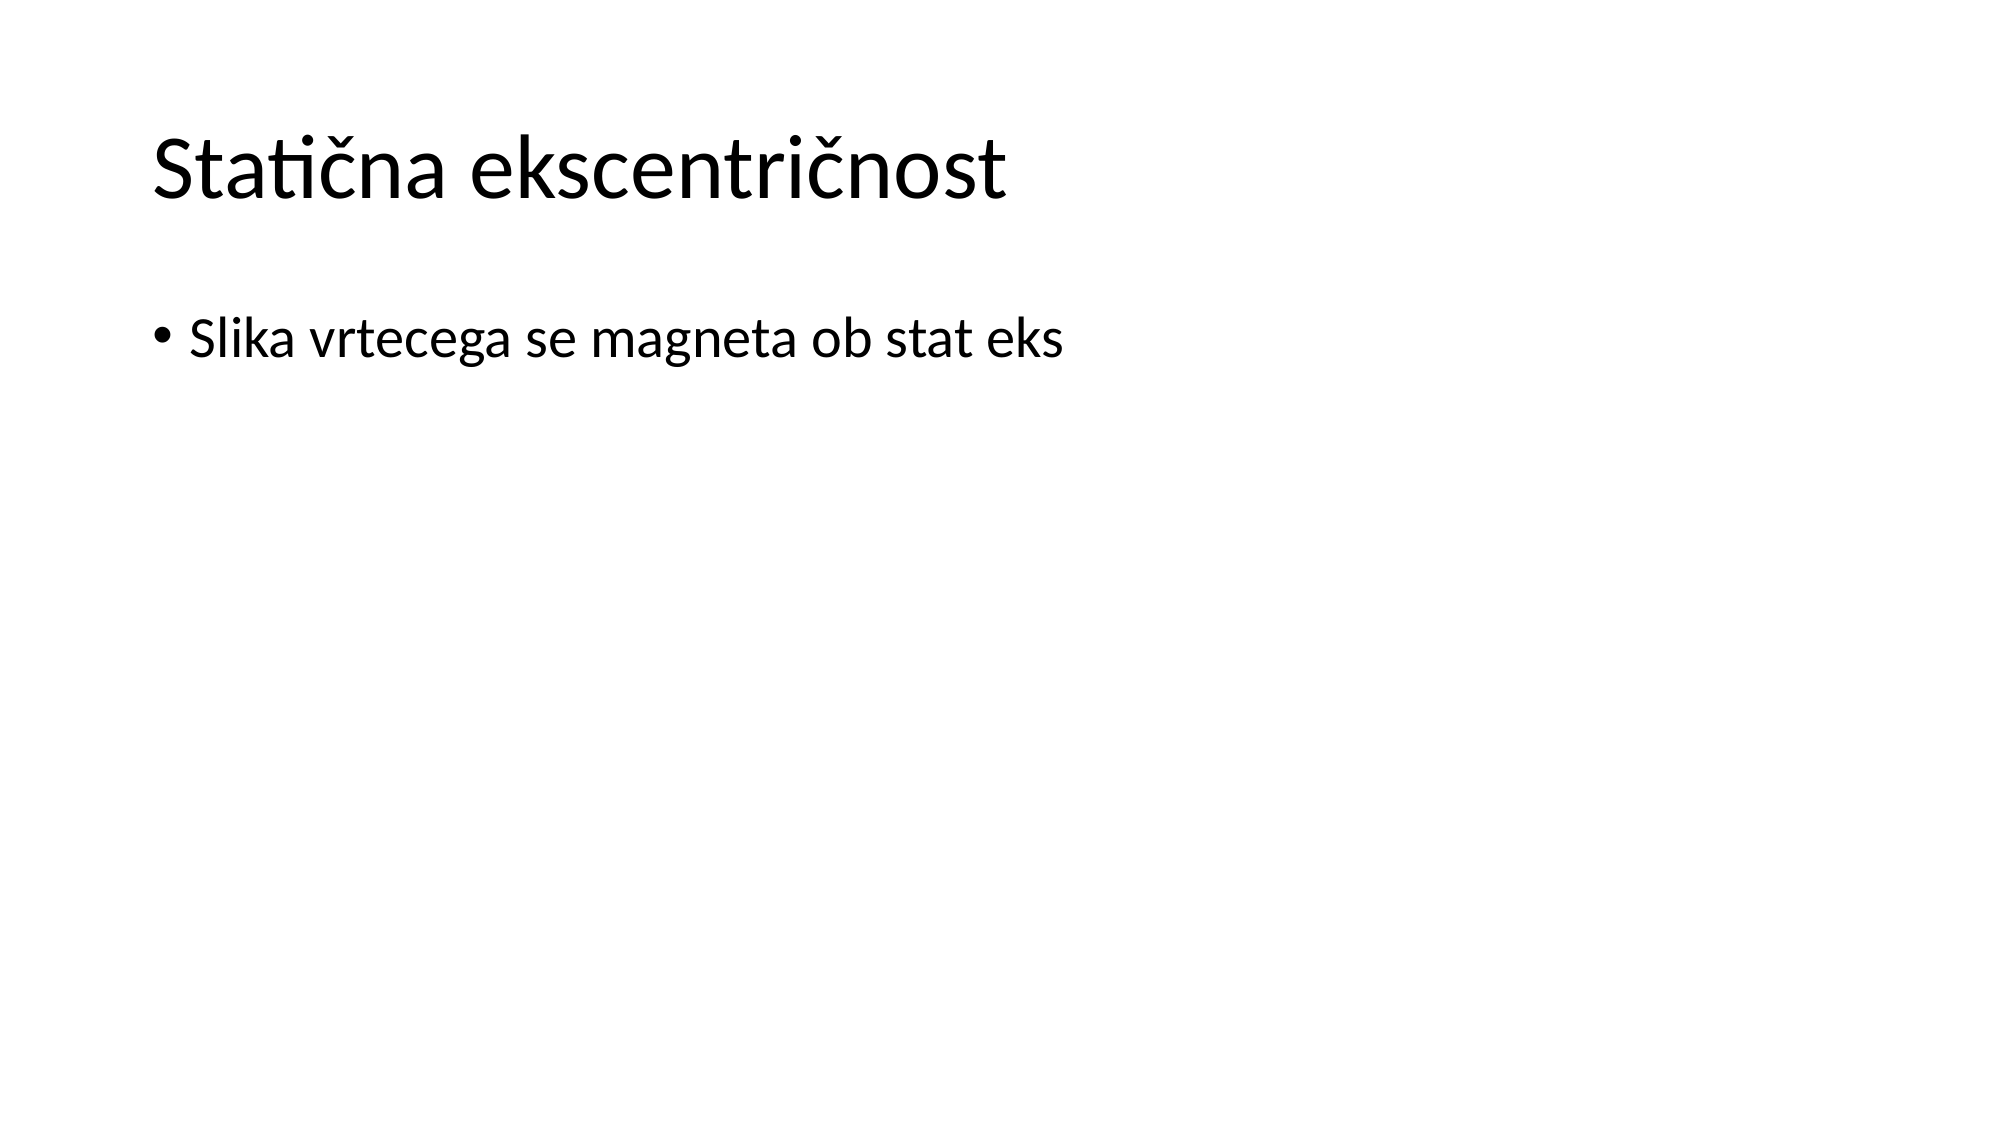

# Statična ekscentričnost
Slika vrtecega se magneta ob stat eks